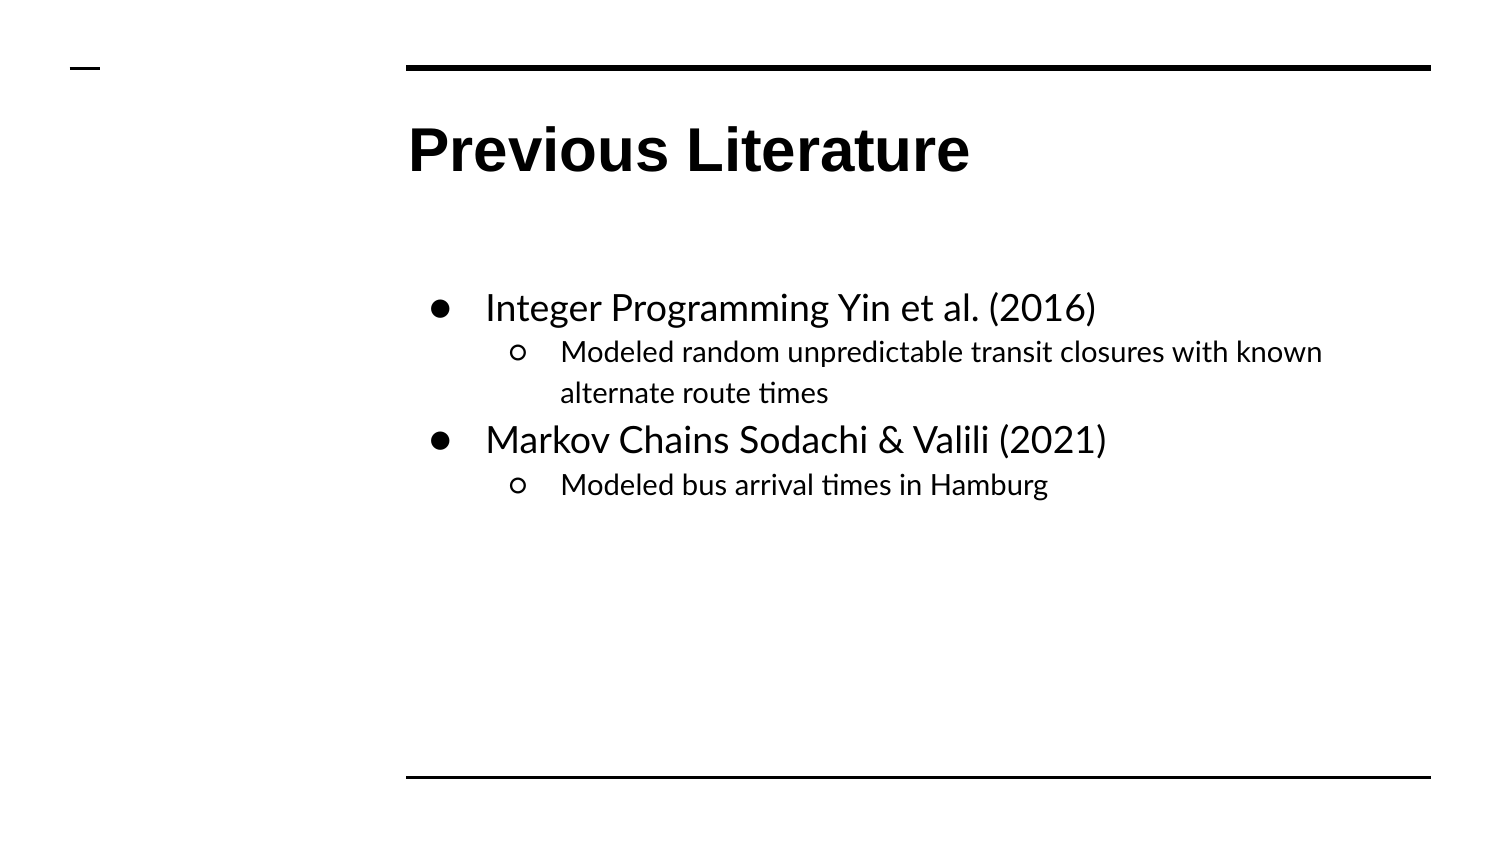

# Previous Literature
Integer Programming Yin et al. (2016)
Modeled random unpredictable transit closures with known alternate route times
Markov Chains Sodachi & Valili (2021)
Modeled bus arrival times in Hamburg